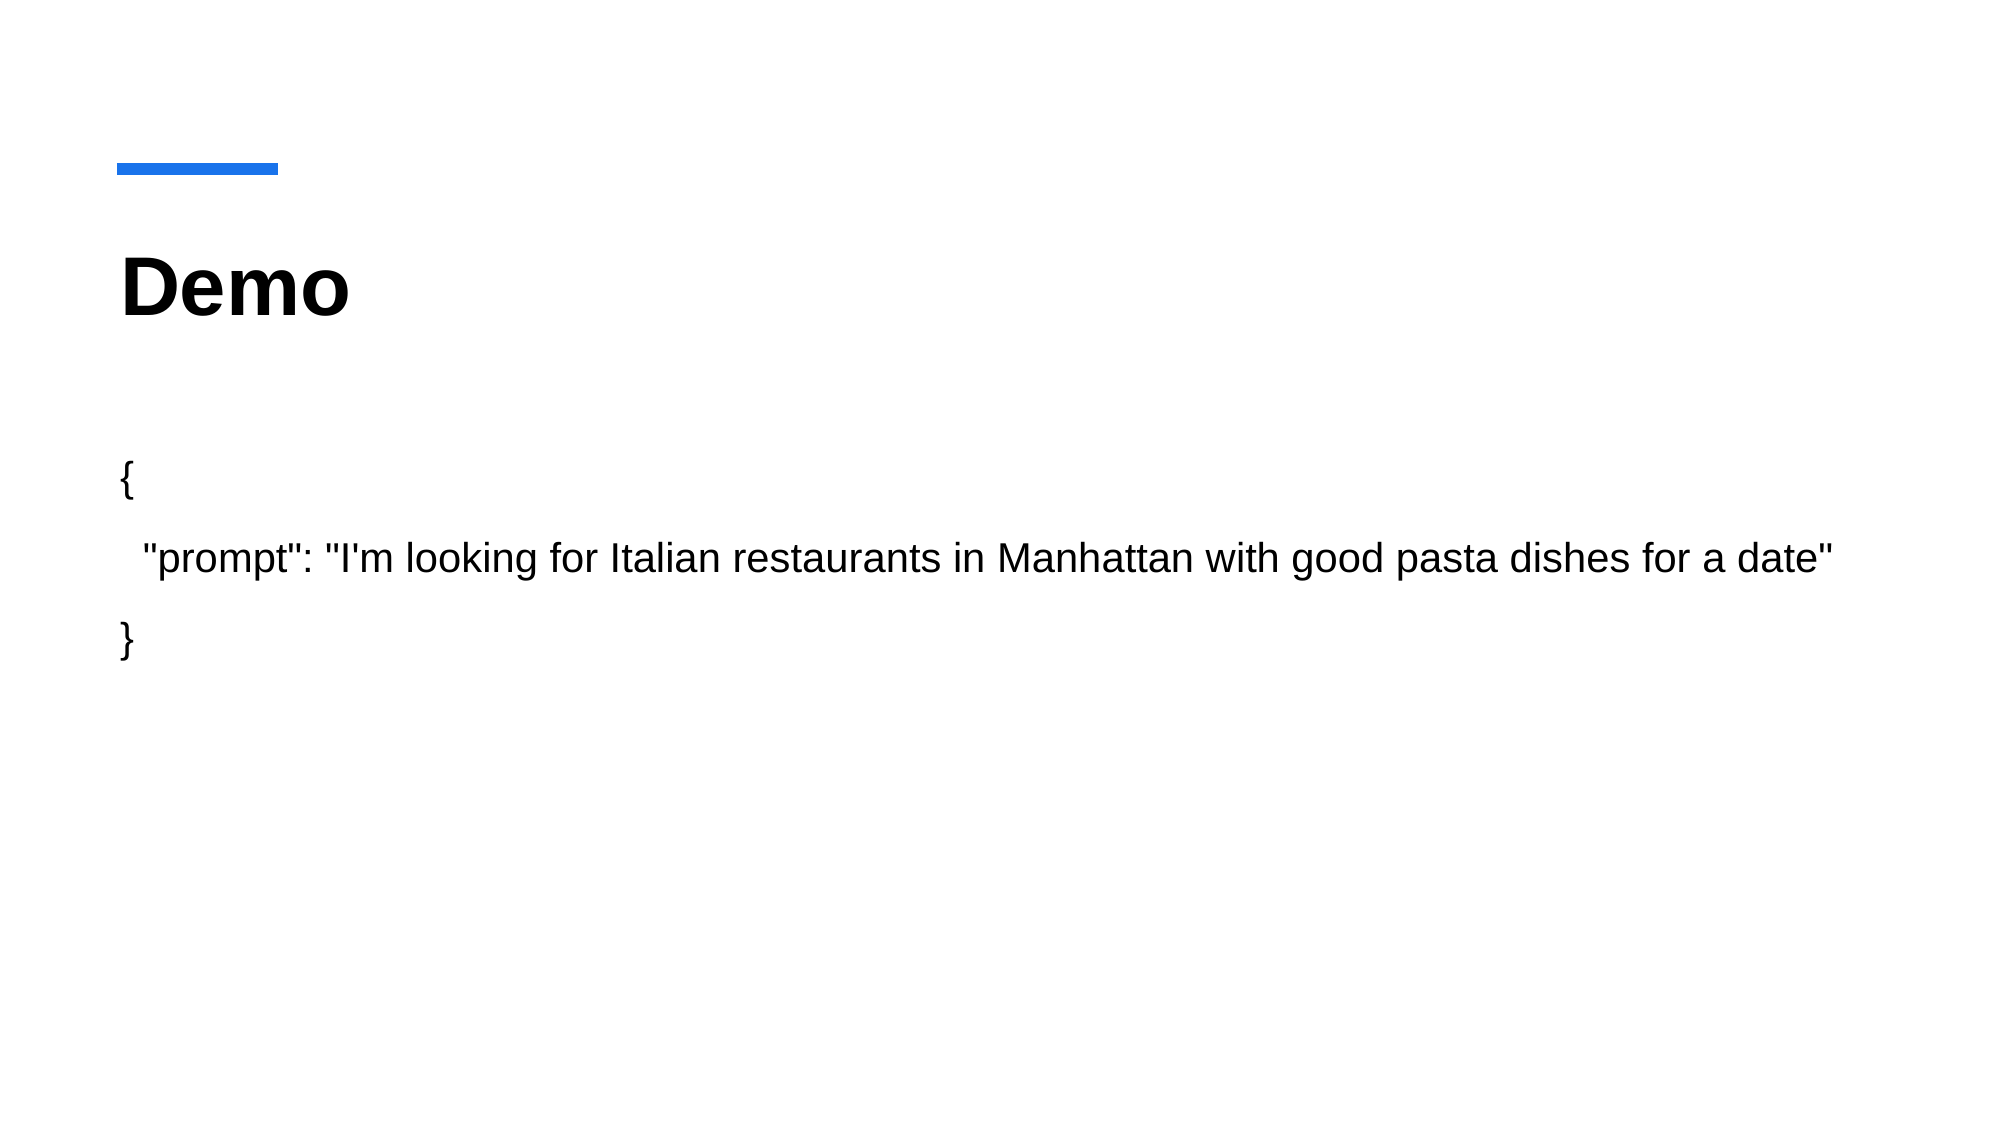

# Demo
{
  "prompt": "I'm looking for Italian restaurants in Manhattan with good pasta dishes for a date"
}